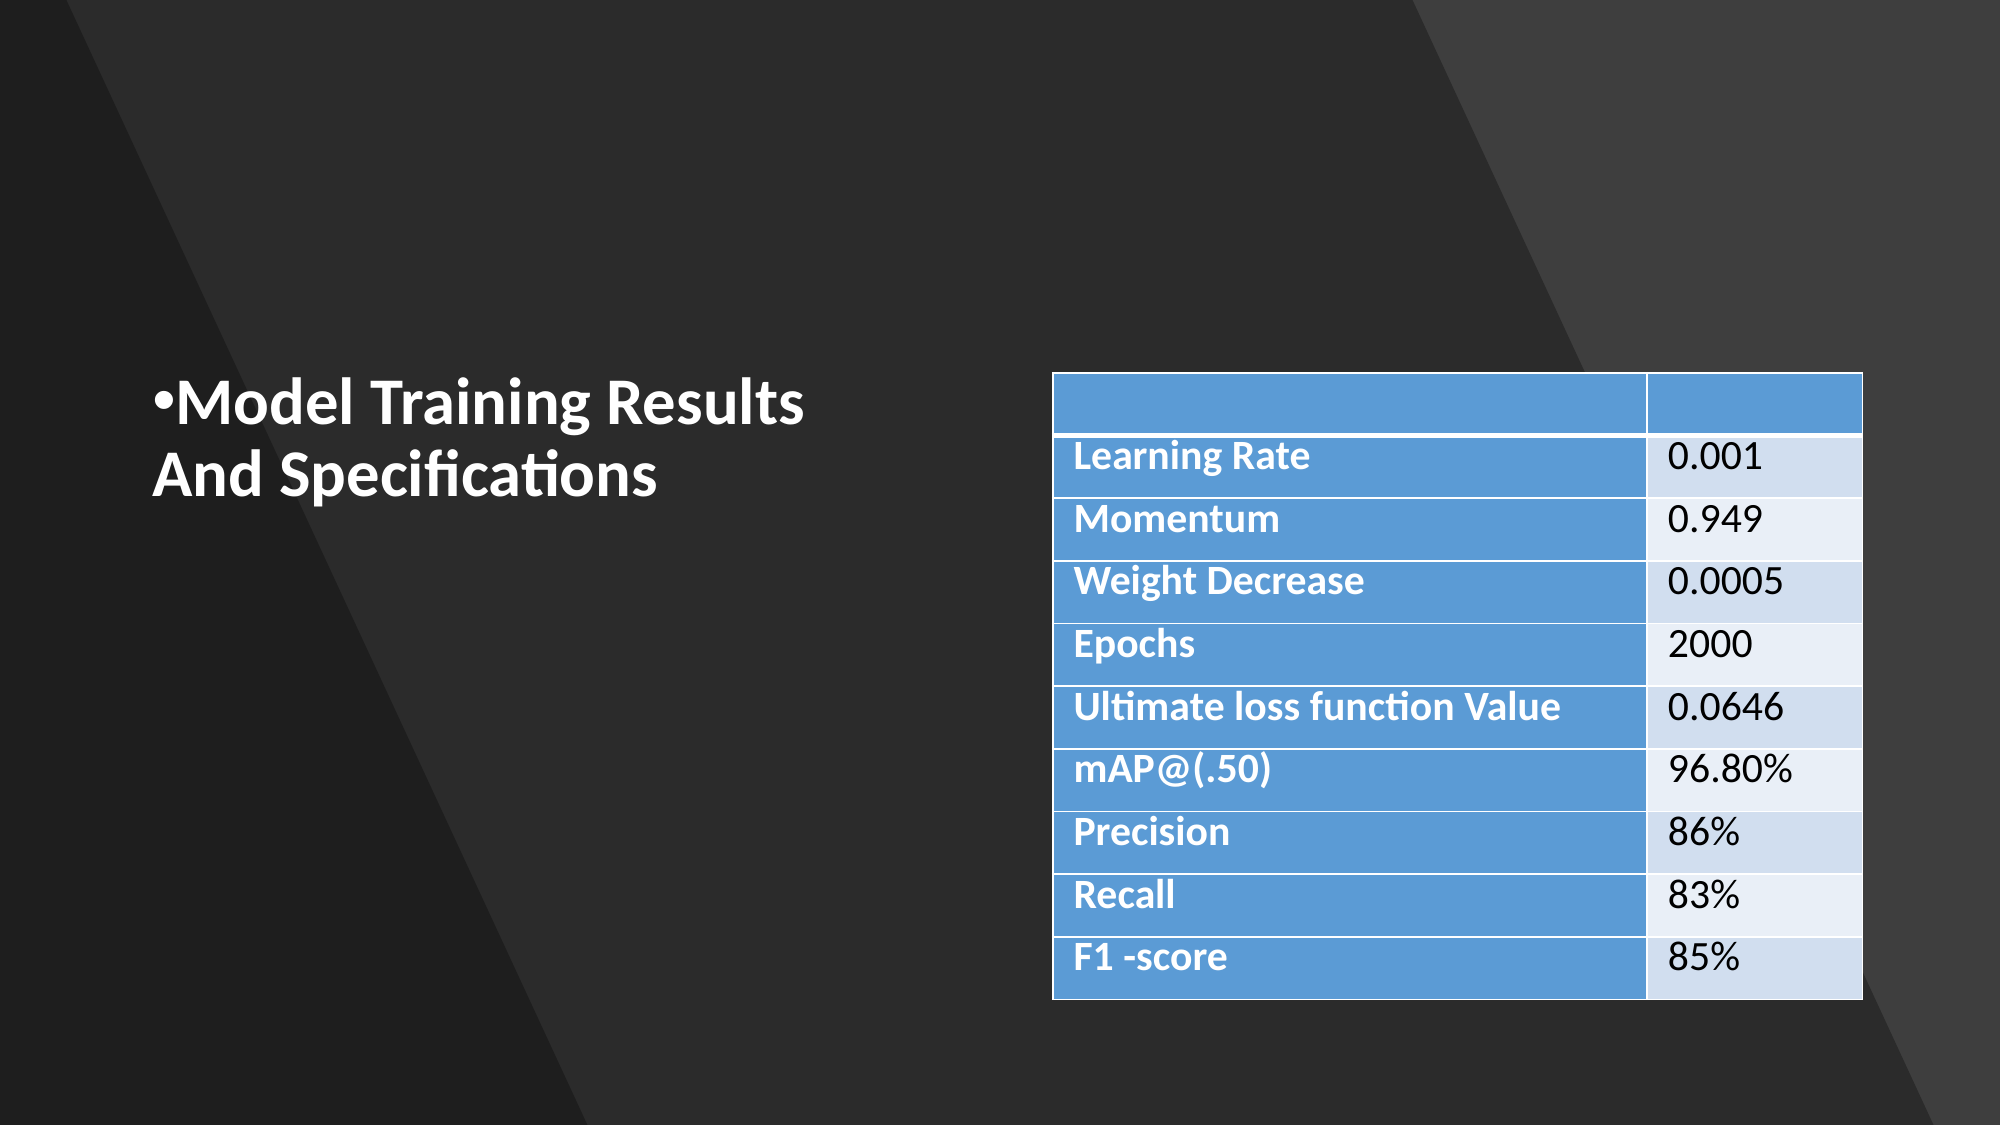

#
Model Training Results And Specifications
|  |  |
| --- | --- |
| Learning Rate | 0.001 |
| Momentum | 0.949 |
| Weight Decrease | 0.0005 |
| Epochs | 2000 |
| Ultimate loss function Value | 0.0646 |
| mAP@(.50) | 96.80% |
| Precision | 86% |
| Recall | 83% |
| F1 -score | 85% |